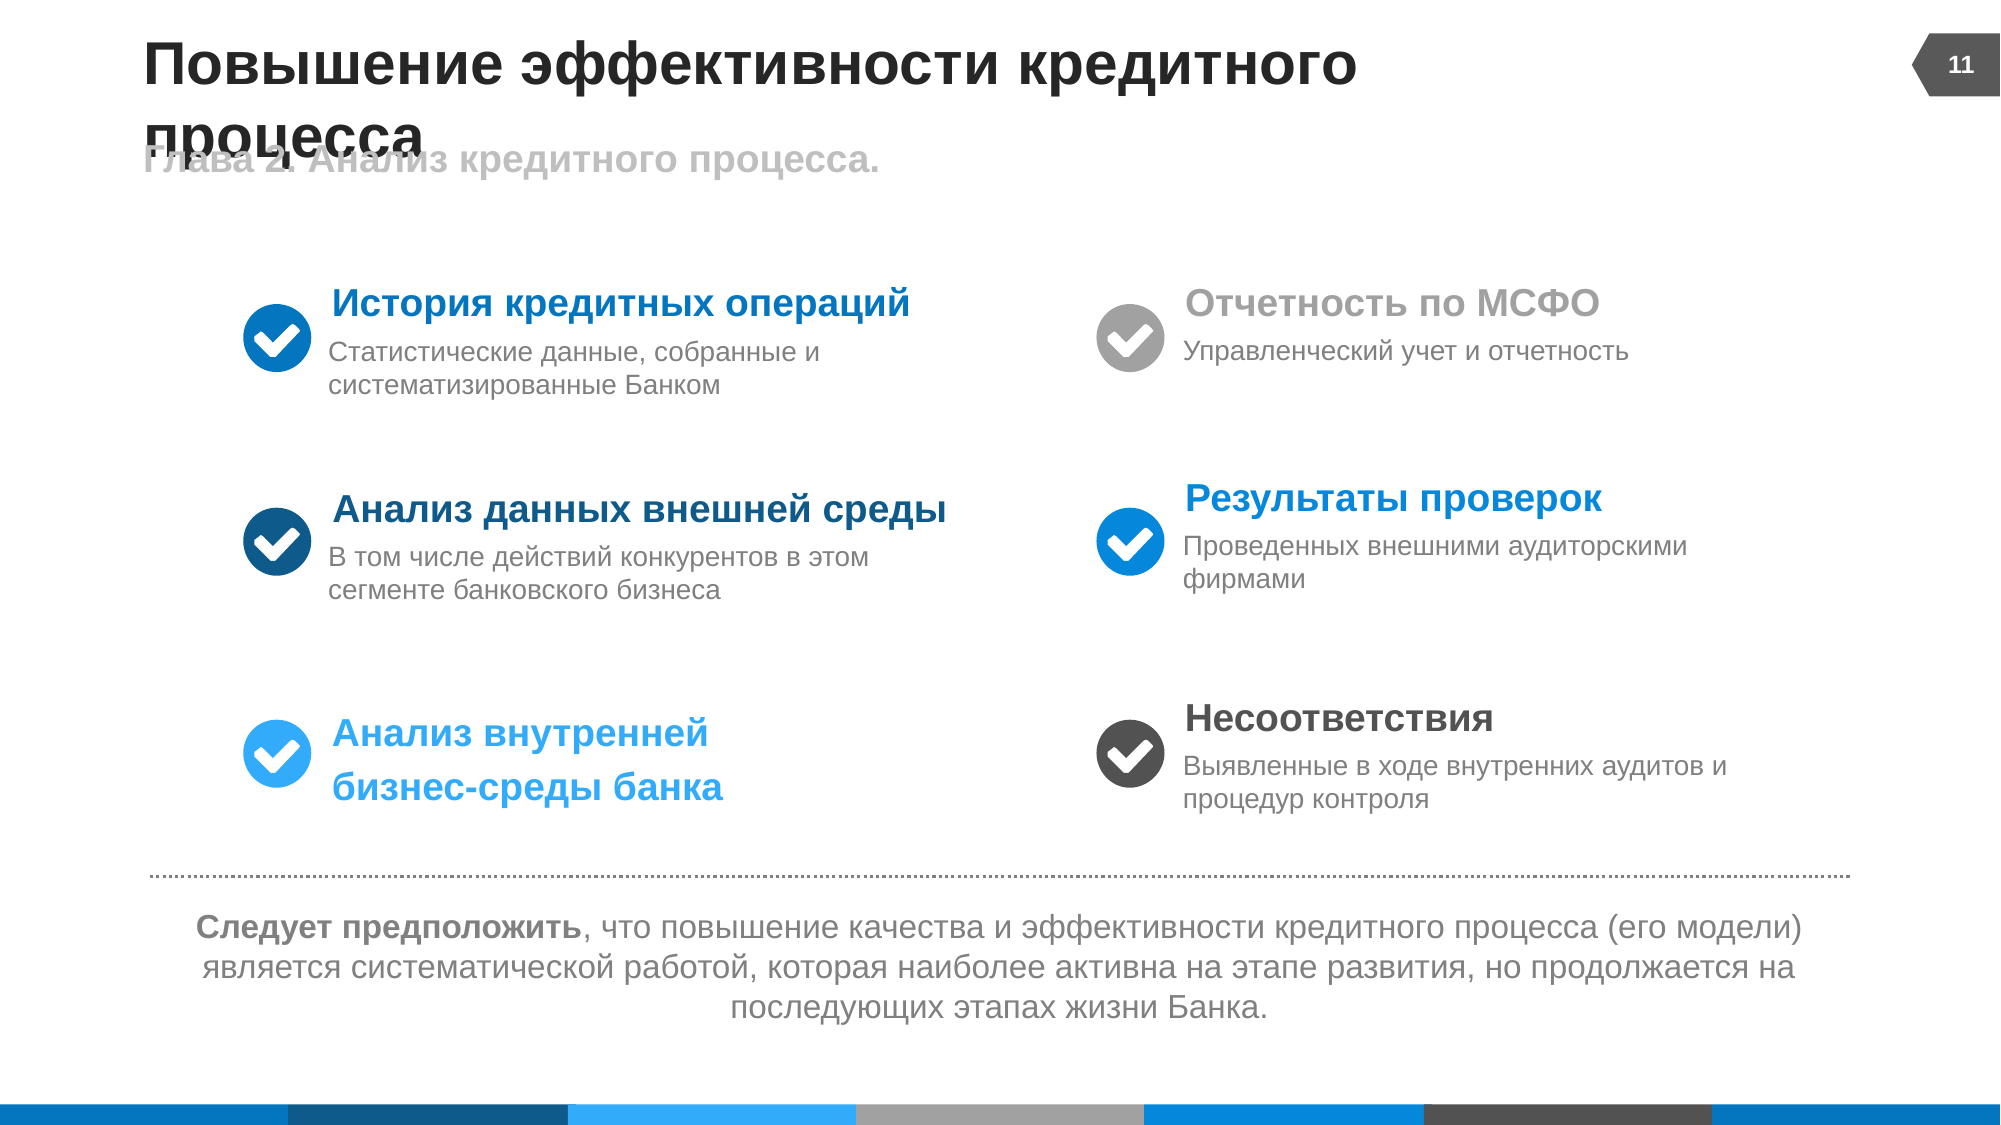

11
# Повышение эффективности кредитного процесса
Глава 2. Анализ кредитного процесса.
Отчетность по МСФО
Управленческий учет и отчетность
История кредитных операций
Статистические данные, собранные и систематизированные Банком

Результаты проверок
Проведенных внешними аудиторскими фирмами
Анализ данных внешней среды
В том числе действий конкурентов в этом сегменте банковского бизнеса

Несоответствия
Выявленные в ходе внутренних аудитов и процедур контроля
Анализ внутренней
бизнес-среды банка

Следует предположить, что повышение качества и эффективности кредитного процесса (его модели) является систематической работой, которая наиболее активна на этапе развития, но продолжается на последующих этапах жизни Банка.